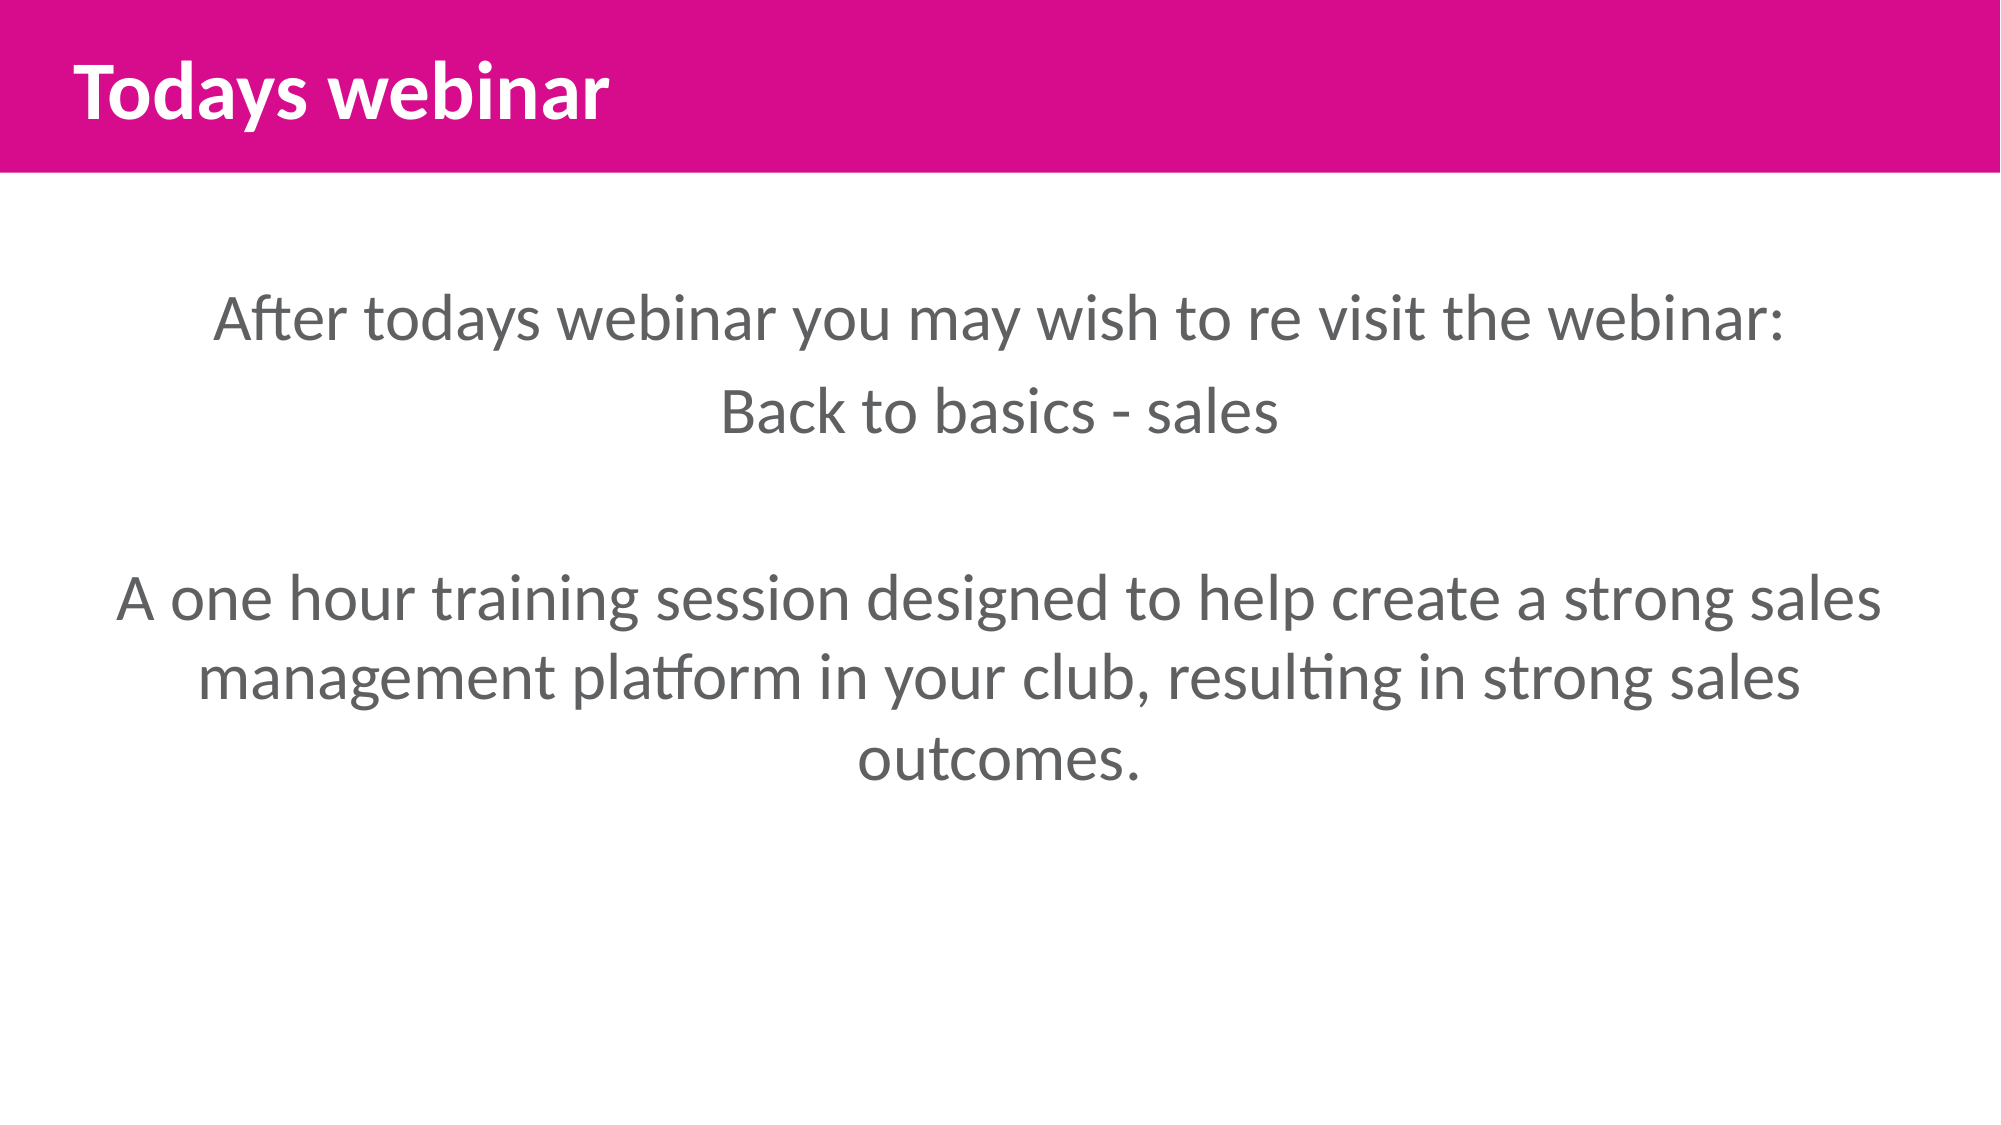

Todays webinar

After todays webinar you may wish to re visit the webinar:
Back to basics - sales

A one hour training session designed to help create a strong sales management platform in your club, resulting in strong sales outcomes.